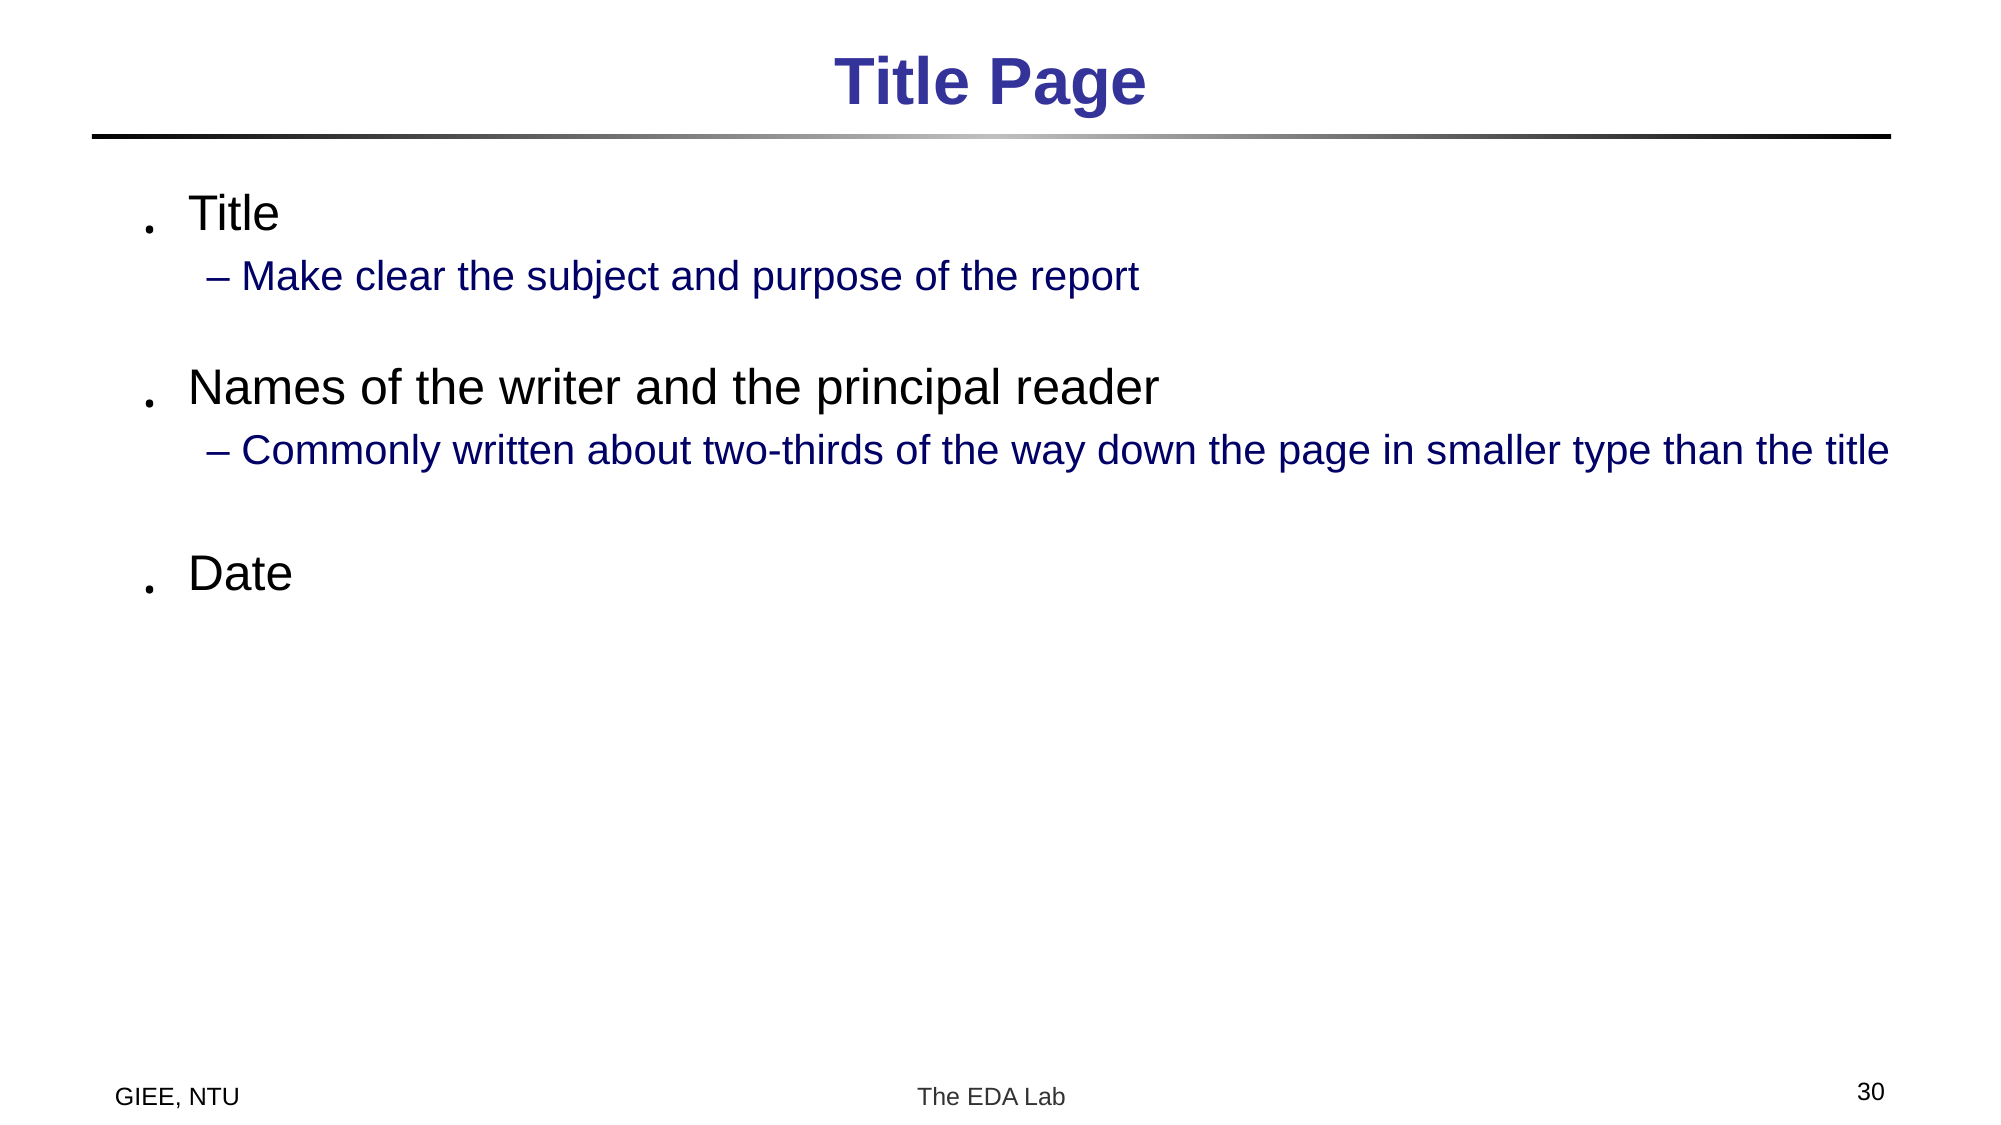

# Title Page
Title
– Make clear the subject and purpose of the report

Names of the writer and the principal reader
– Commonly written about two-thirds of the way down the page in smaller type than the title

Date

30
GIEE, NTU